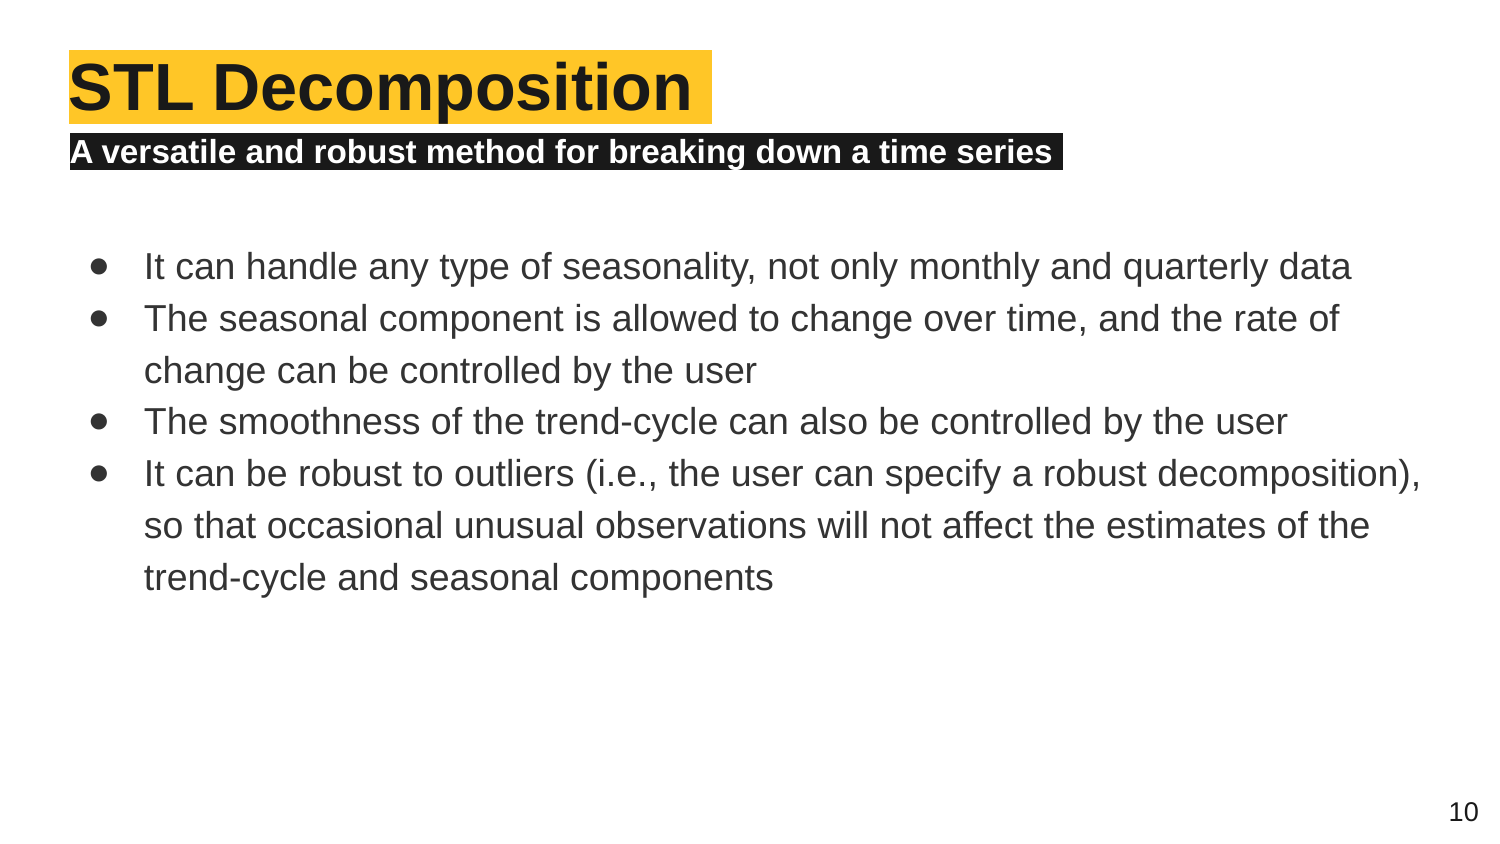

# STL Decomposition
A versatile and robust method for breaking down a time series

It can handle any type of seasonality, not only monthly and quarterly data
The seasonal component is allowed to change over time, and the rate of change can be controlled by the user
The smoothness of the trend-cycle can also be controlled by the user
It can be robust to outliers (i.e., the user can specify a robust decomposition), so that occasional unusual observations will not affect the estimates of the trend-cycle and seasonal components
10